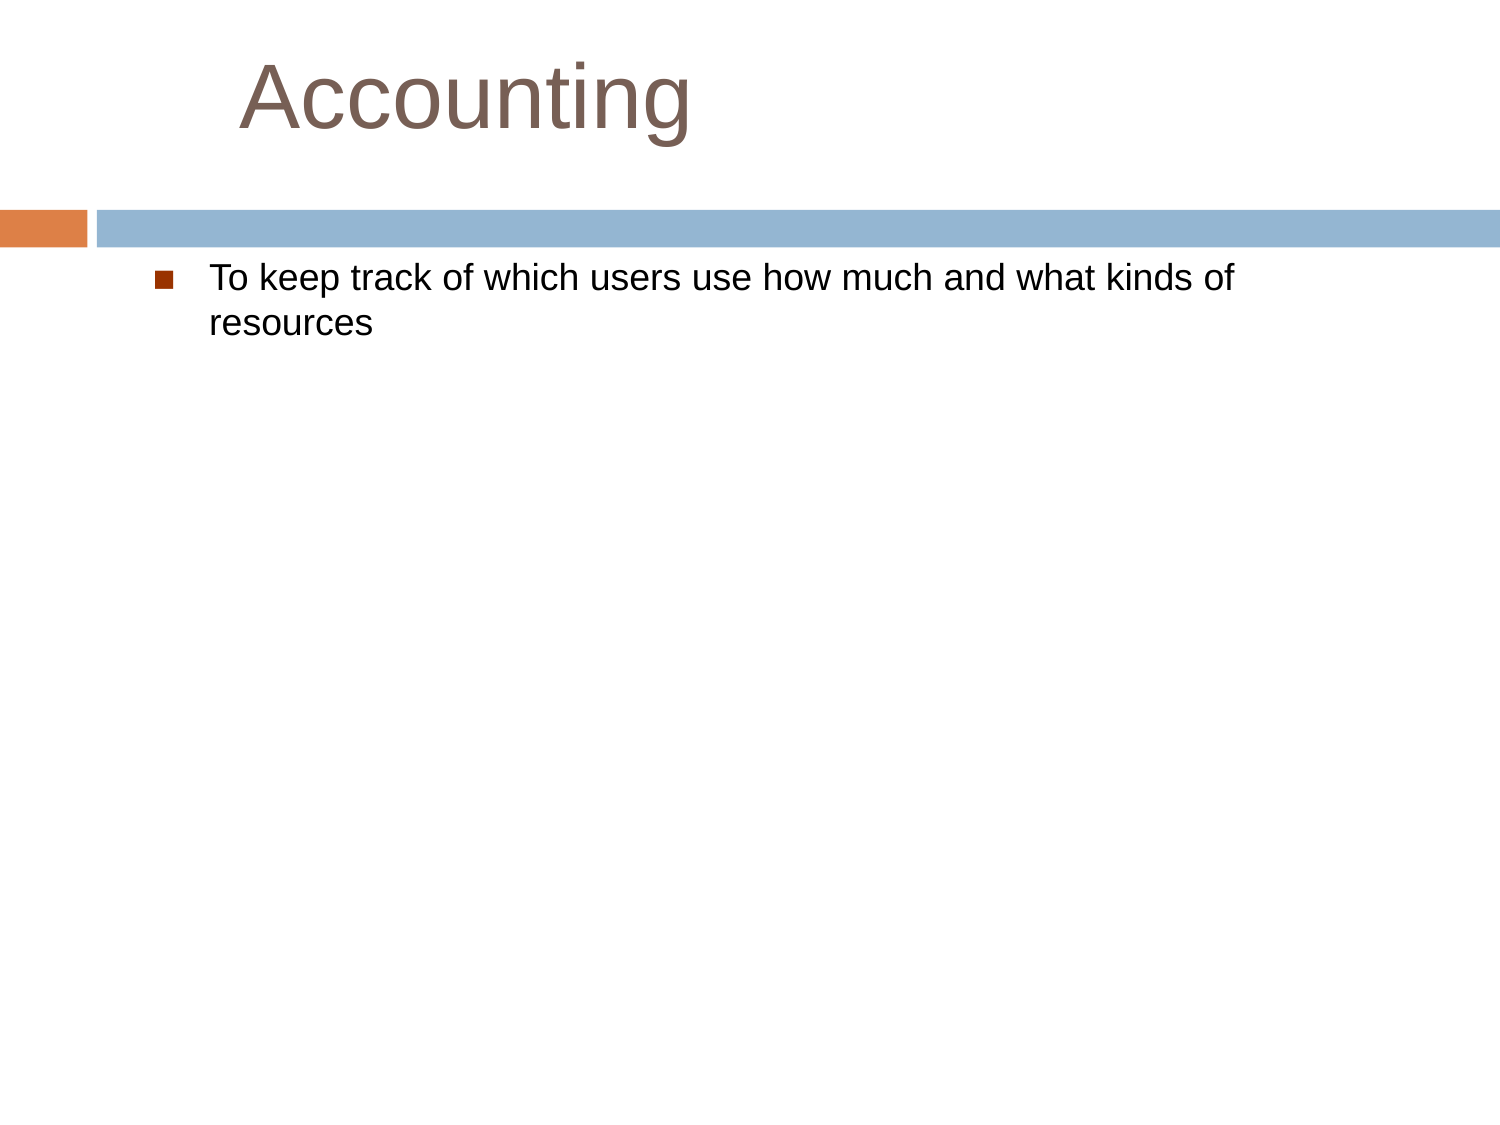

# Accounting
To keep track of which users use how much and what kinds of resources